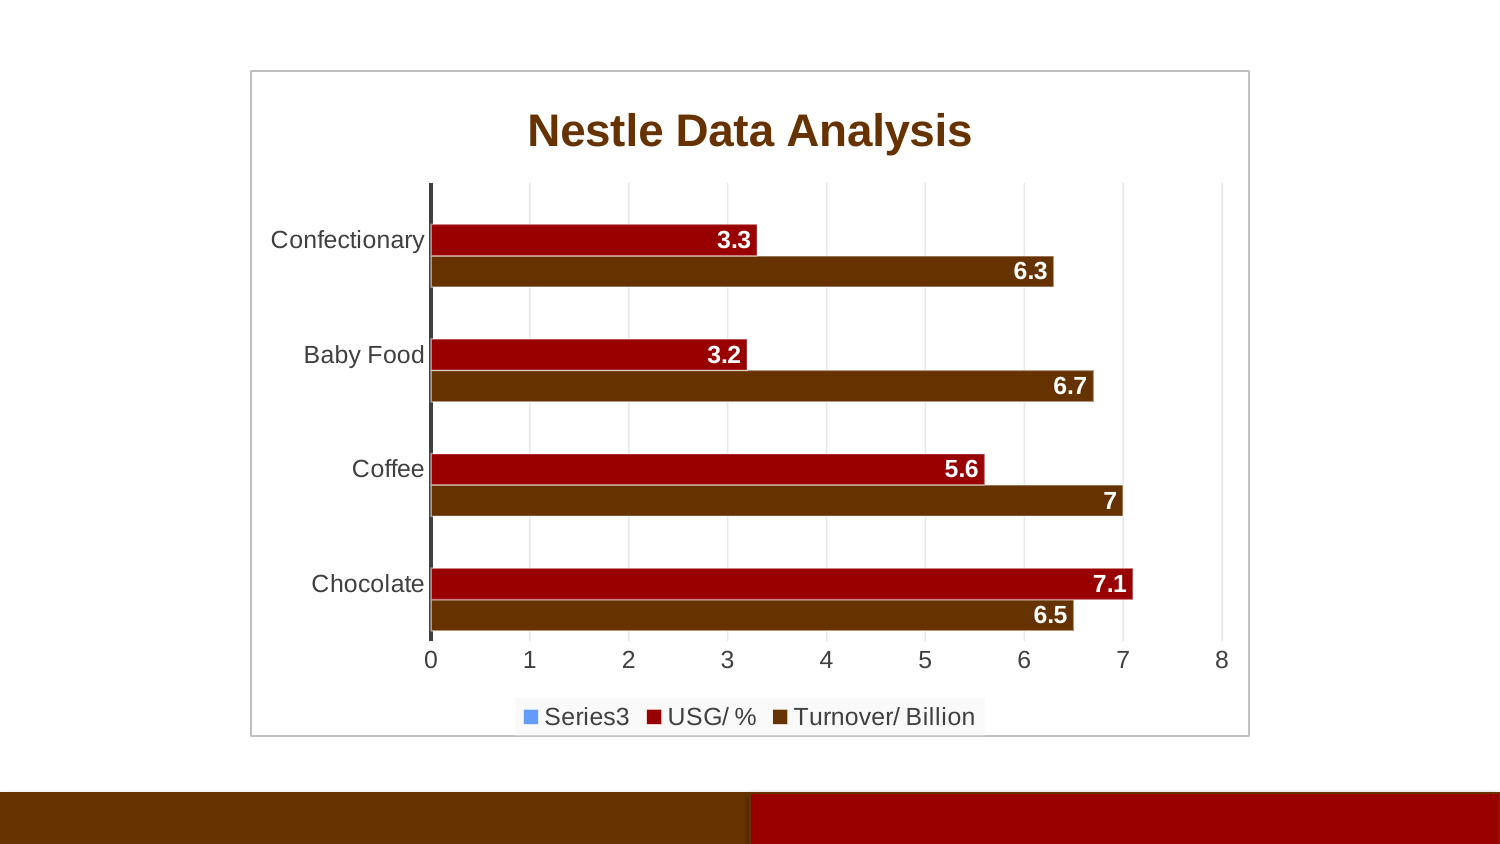

### Chart: Nestle Data Analysis

| Category | Turnover/ Billion | USG/ % |  |
|---|---|---|---|
| Chocolate | 6.5 | 7.1 | None |
| Coffee | 7.0 | 5.6 | None |
| Baby Food | 6.7 | 3.2 | None |
| Confectionary | 6.3 | 3.3 | None |